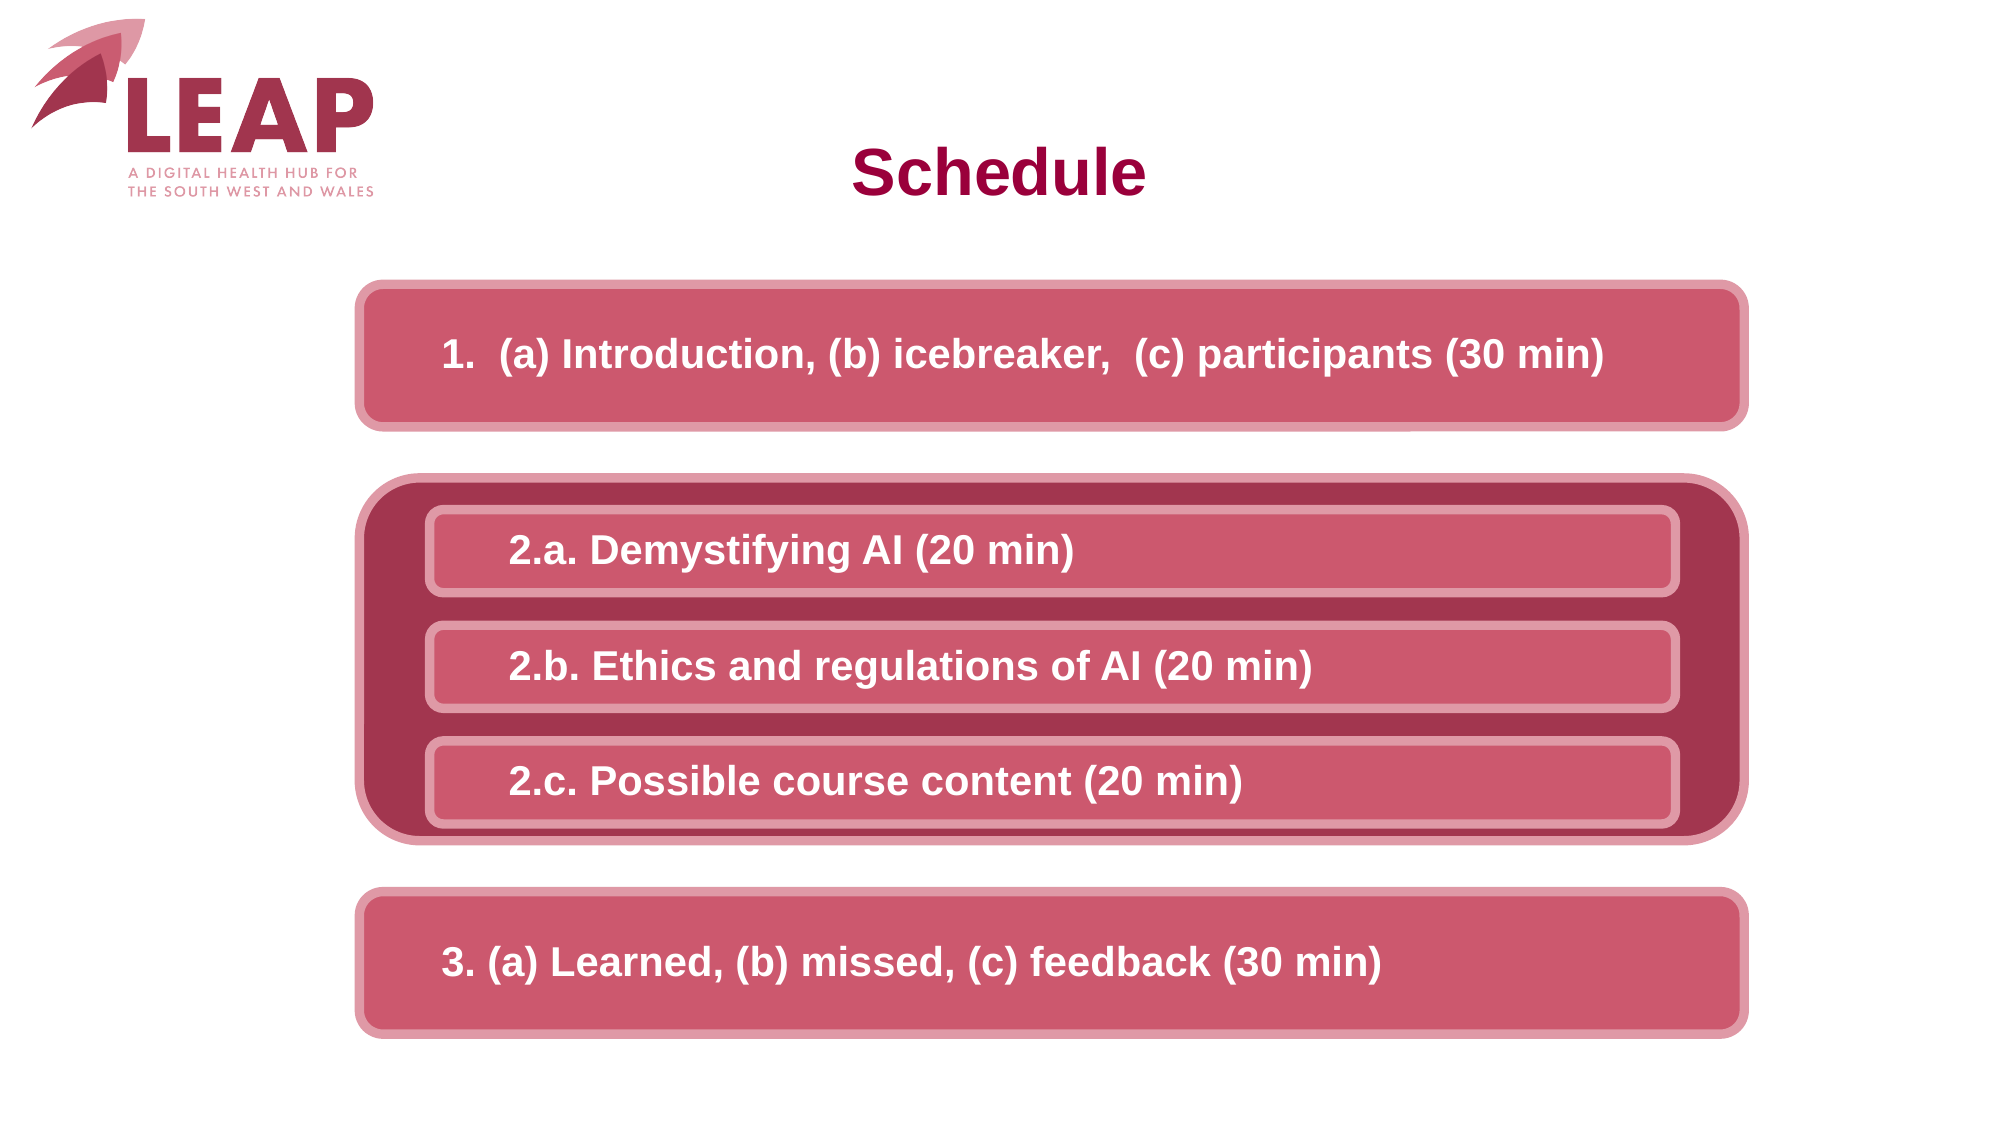

# Schedule
1.  (a) Introduction, (b) icebreaker,  (c) participants (30 min)

2.a. Demystifying AI (20 min)
2.b. Ethics and regulations of AI (20 min)
2.c. Possible course content (20 min)
3. (a) Learned, (b) missed, (c) feedback (30 min)